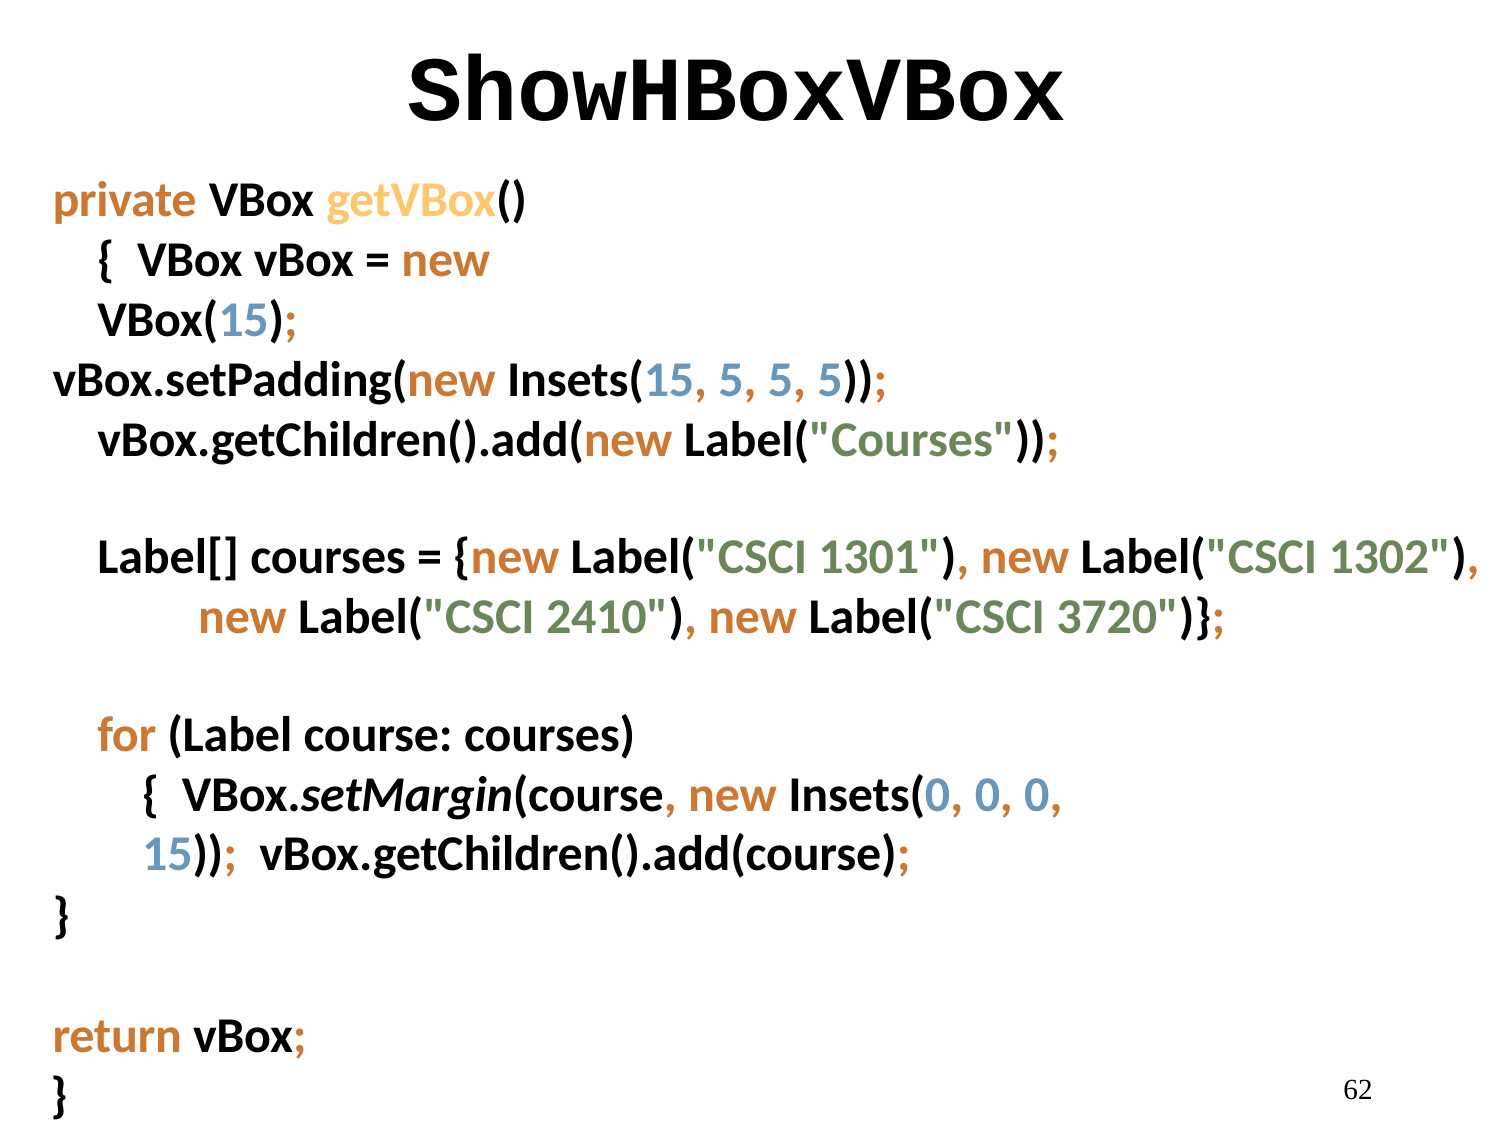

# ShowHBoxVBox
private VBox getVBox() {  VBox vBox = new VBox(15);
vBox.setPadding(new Insets(15, 5, 5, 5));  vBox.getChildren().add(new Label("Courses"));

Label[] courses = {new Label("CSCI 1301"), new Label("CSCI 1302"),  new Label("CSCI 2410"), new Label("CSCI 3720")};

for (Label course: courses) {  VBox.setMargin(course, new Insets(0, 0, 0, 15));  vBox.getChildren().add(course);
}

return vBox;
}
62